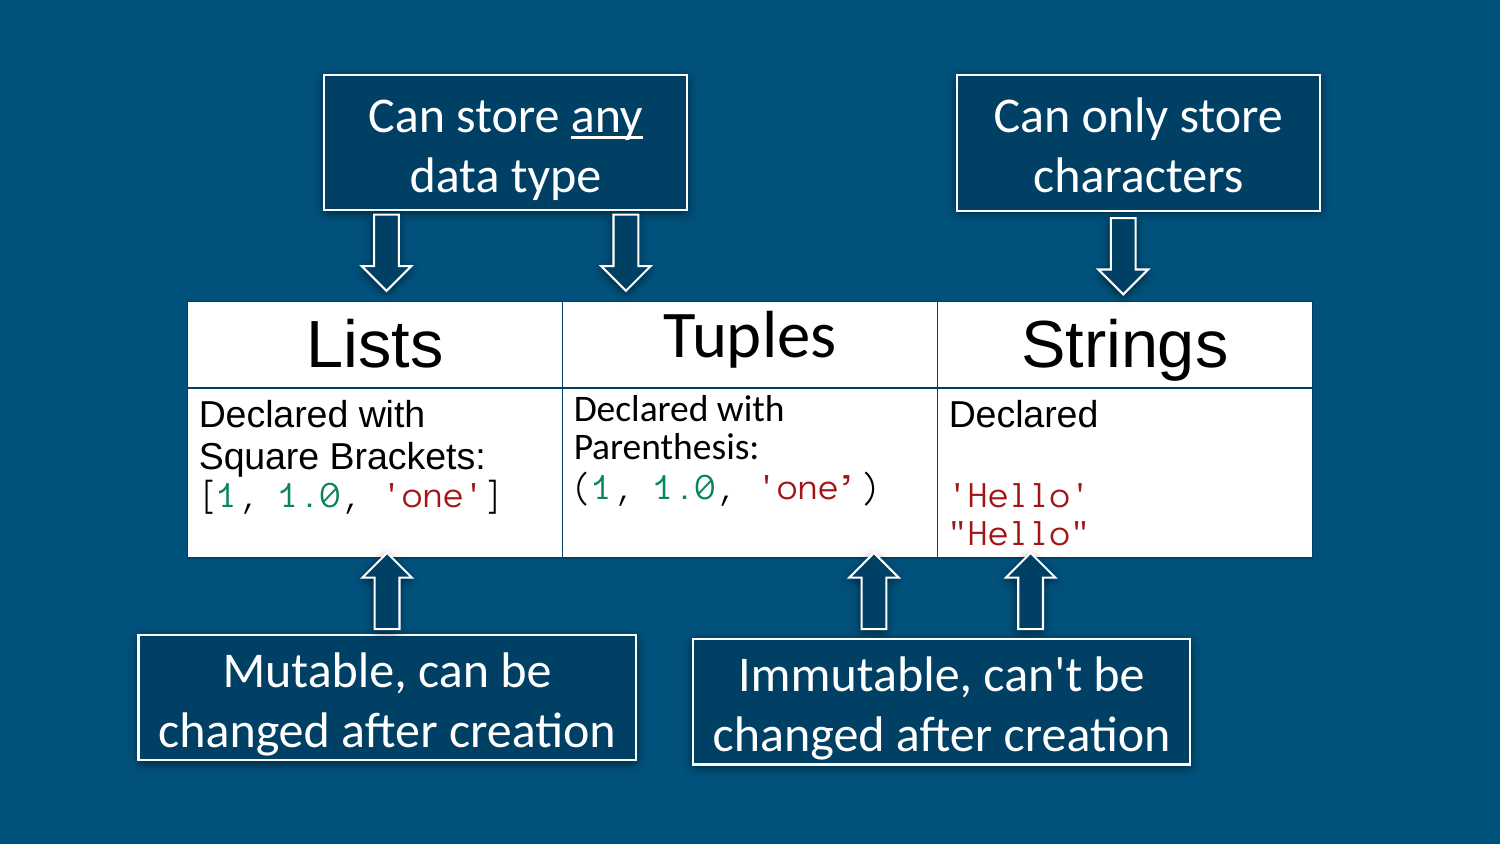

Can store any data type
Can only store characters

| Lists | Tuples | Strings |
| --- | --- | --- |
| Declared with Square Brackets: [1, 1.0, 'one'] | Declared with Parenthesis: (1, 1.0, 'one’) | Declared with Quotes: 'Hello' or "Hello" |

Mutable, can be changed after creation
Immutable, can't be changed after creation